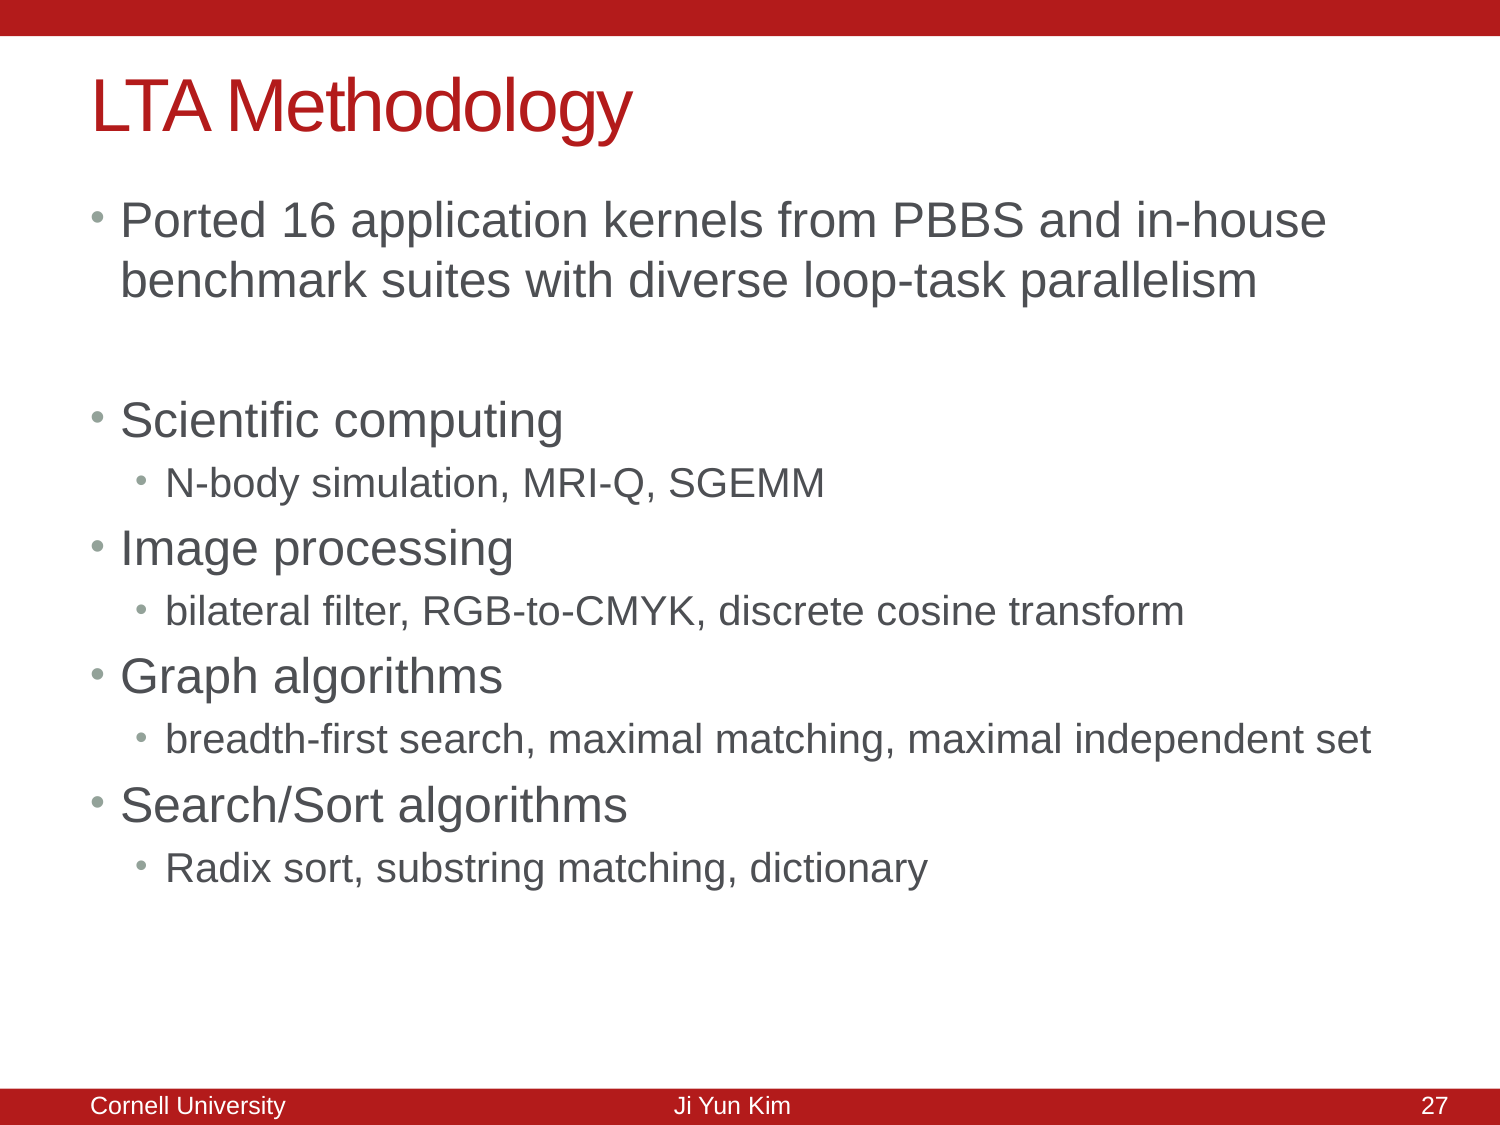

# LTA Methodology
Ported 16 application kernels from PBBS and in-house benchmark suites with diverse loop-task parallelism

Scientific computing
N-body simulation, MRI-Q, SGEMM
Image processing
bilateral filter, RGB-to-CMYK, discrete cosine transform
Graph algorithms
breadth-first search, maximal matching, maximal independent set
Search/Sort algorithms
Radix sort, substring matching, dictionary

27